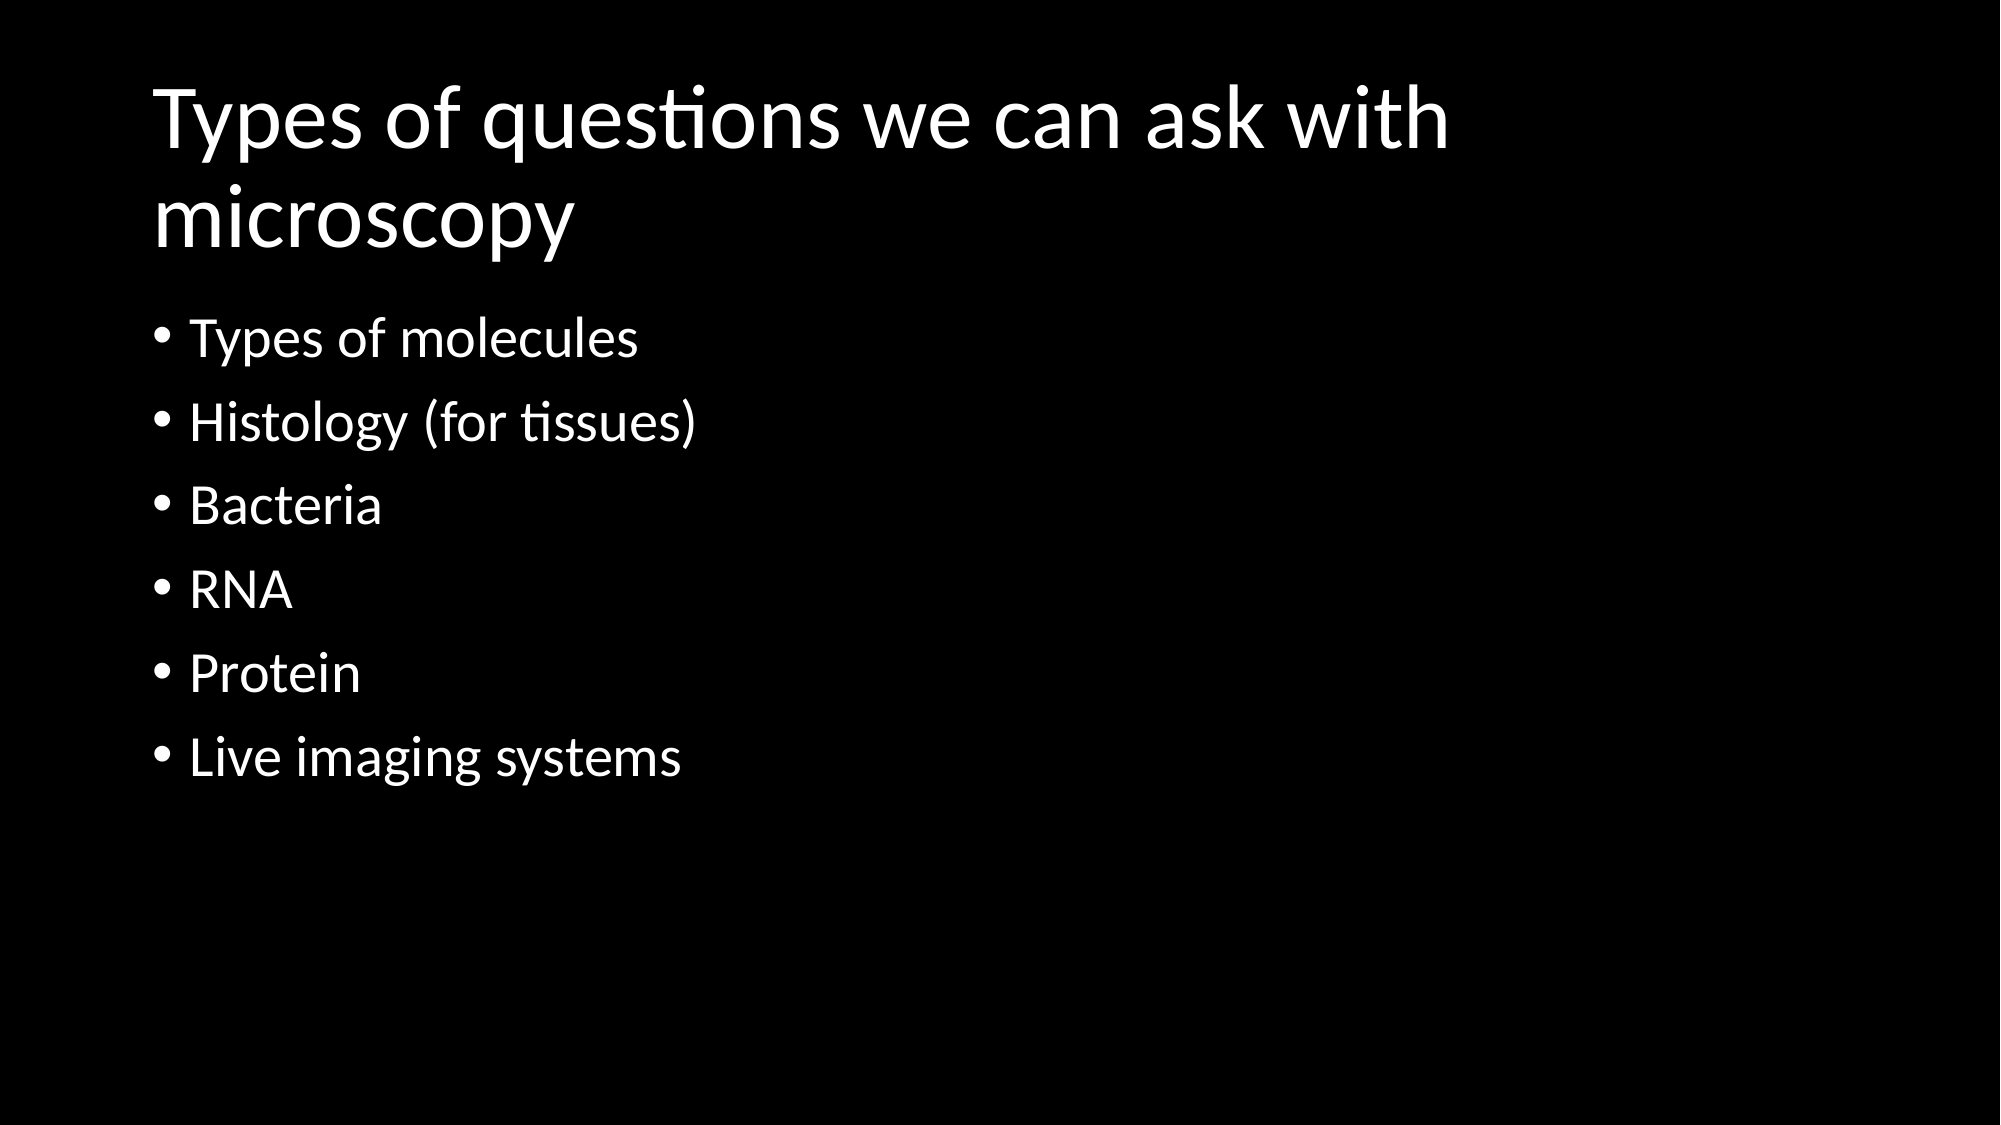

# Types of questions we can ask with microscopy
Types of molecules
Histology (for tissues)
Bacteria
RNA
Protein
Live imaging systems